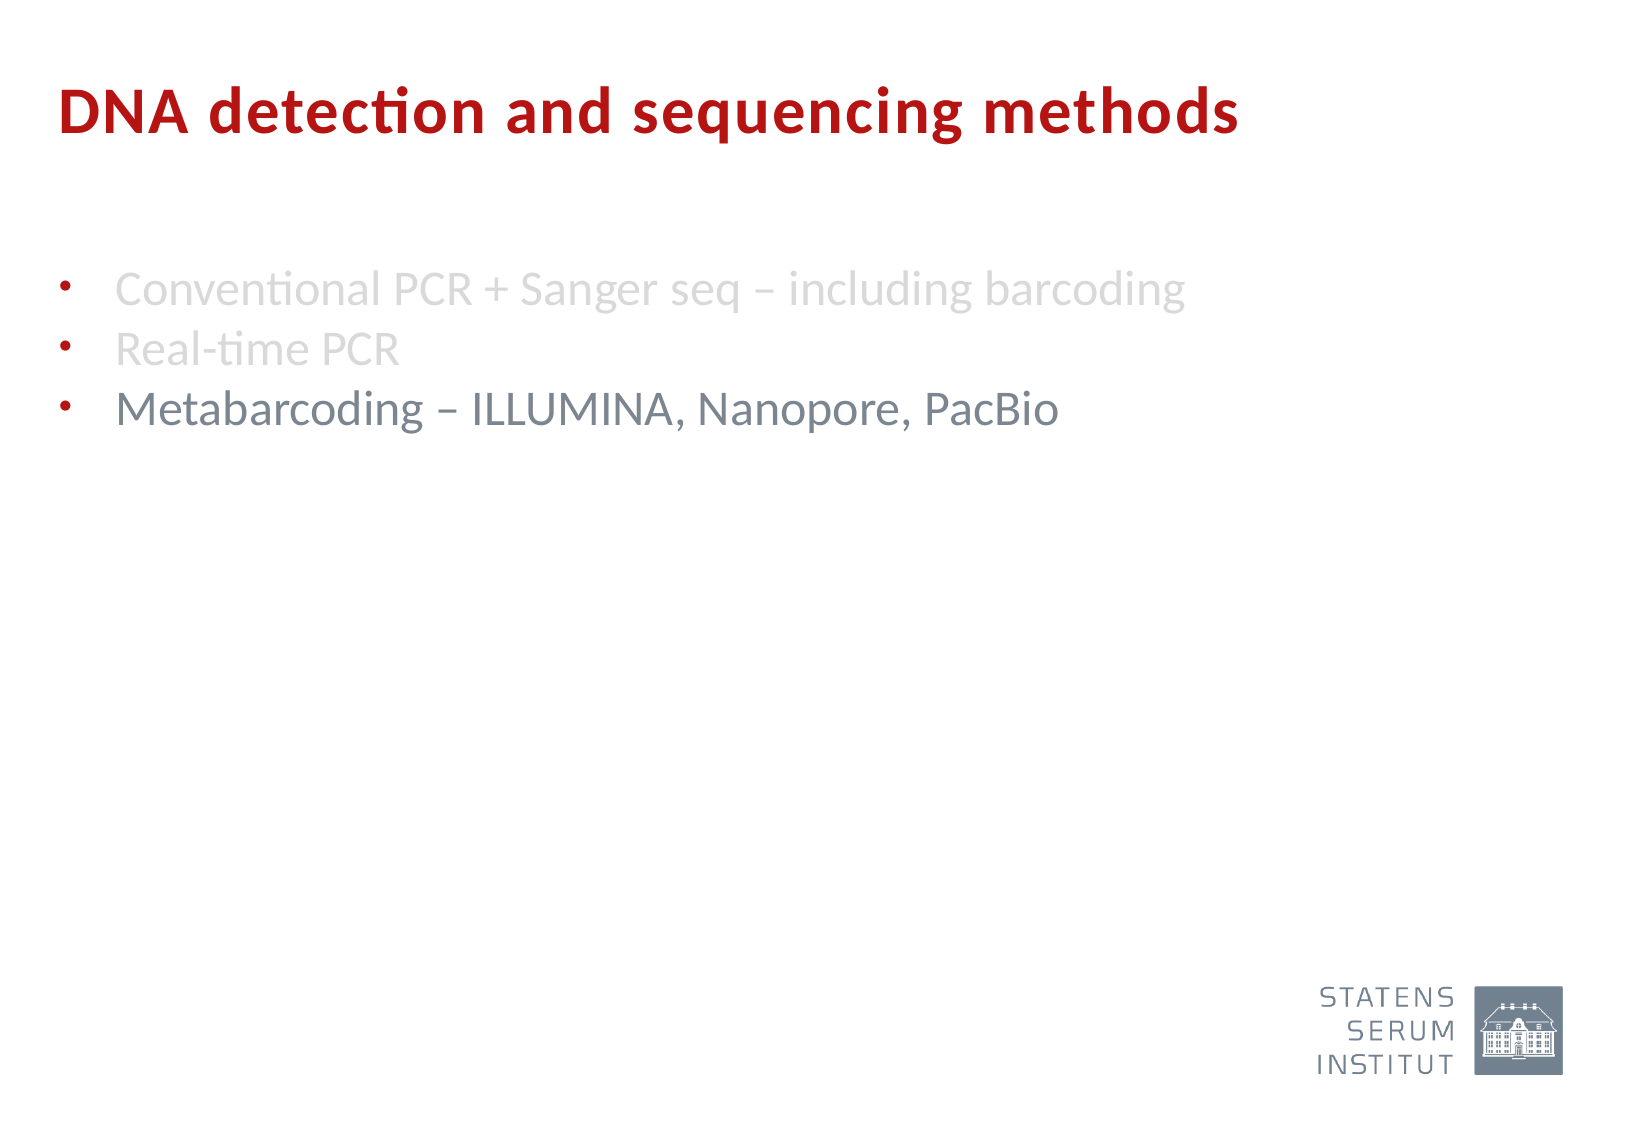

# DNA detection and sequencing methods

Conventional PCR + Sanger seq – including barcoding
Real-time PCR
Metabarcoding – ILLUMINA, Nanopore, PacBio